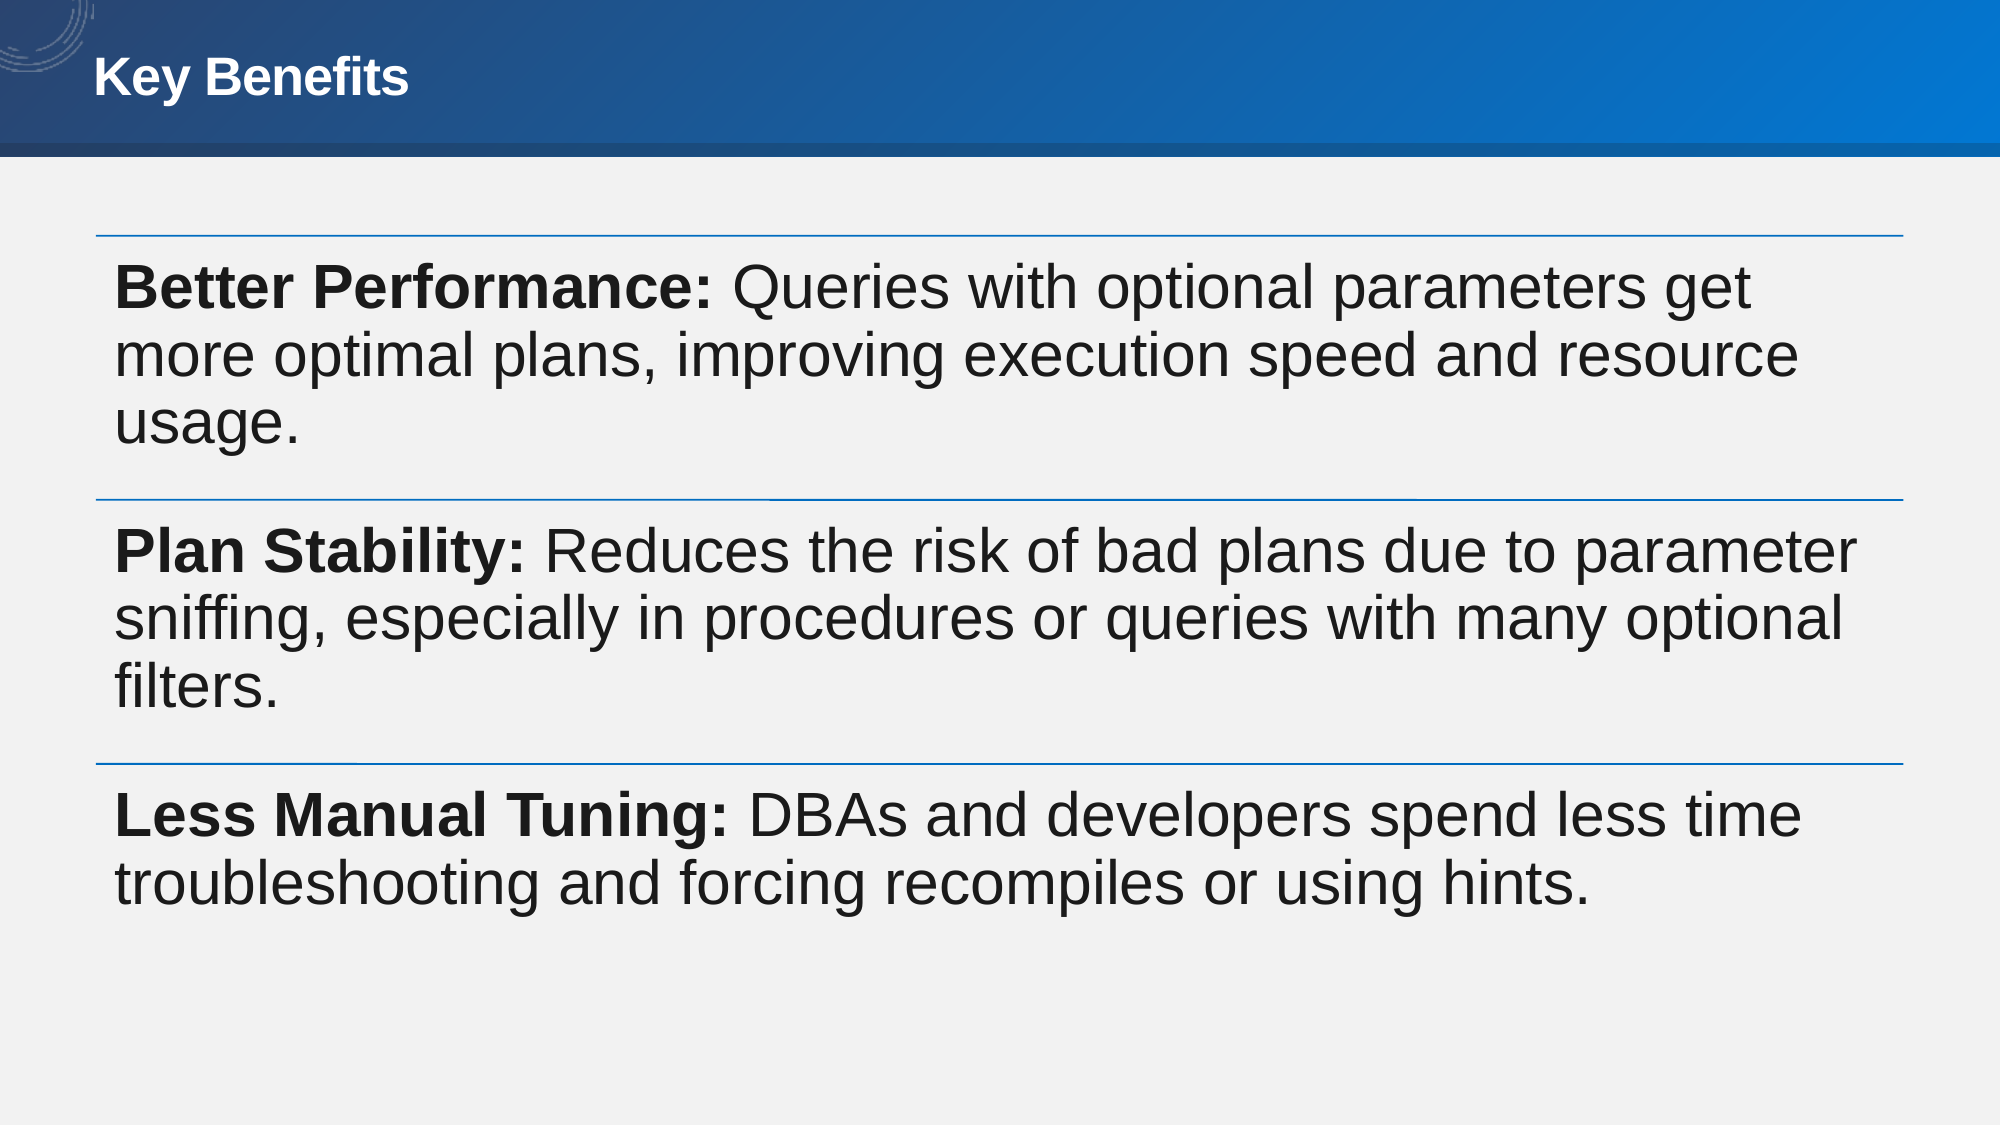

# Key Benefits
Better Performance: Queries with optional parameters get more optimal plans, improving execution speed and resource usage.
Plan Stability: Reduces the risk of bad plans due to parameter sniffing, especially in procedures or queries with many optional filters.
Less Manual Tuning: DBAs and developers spend less time troubleshooting and forcing recompiles or using hints.